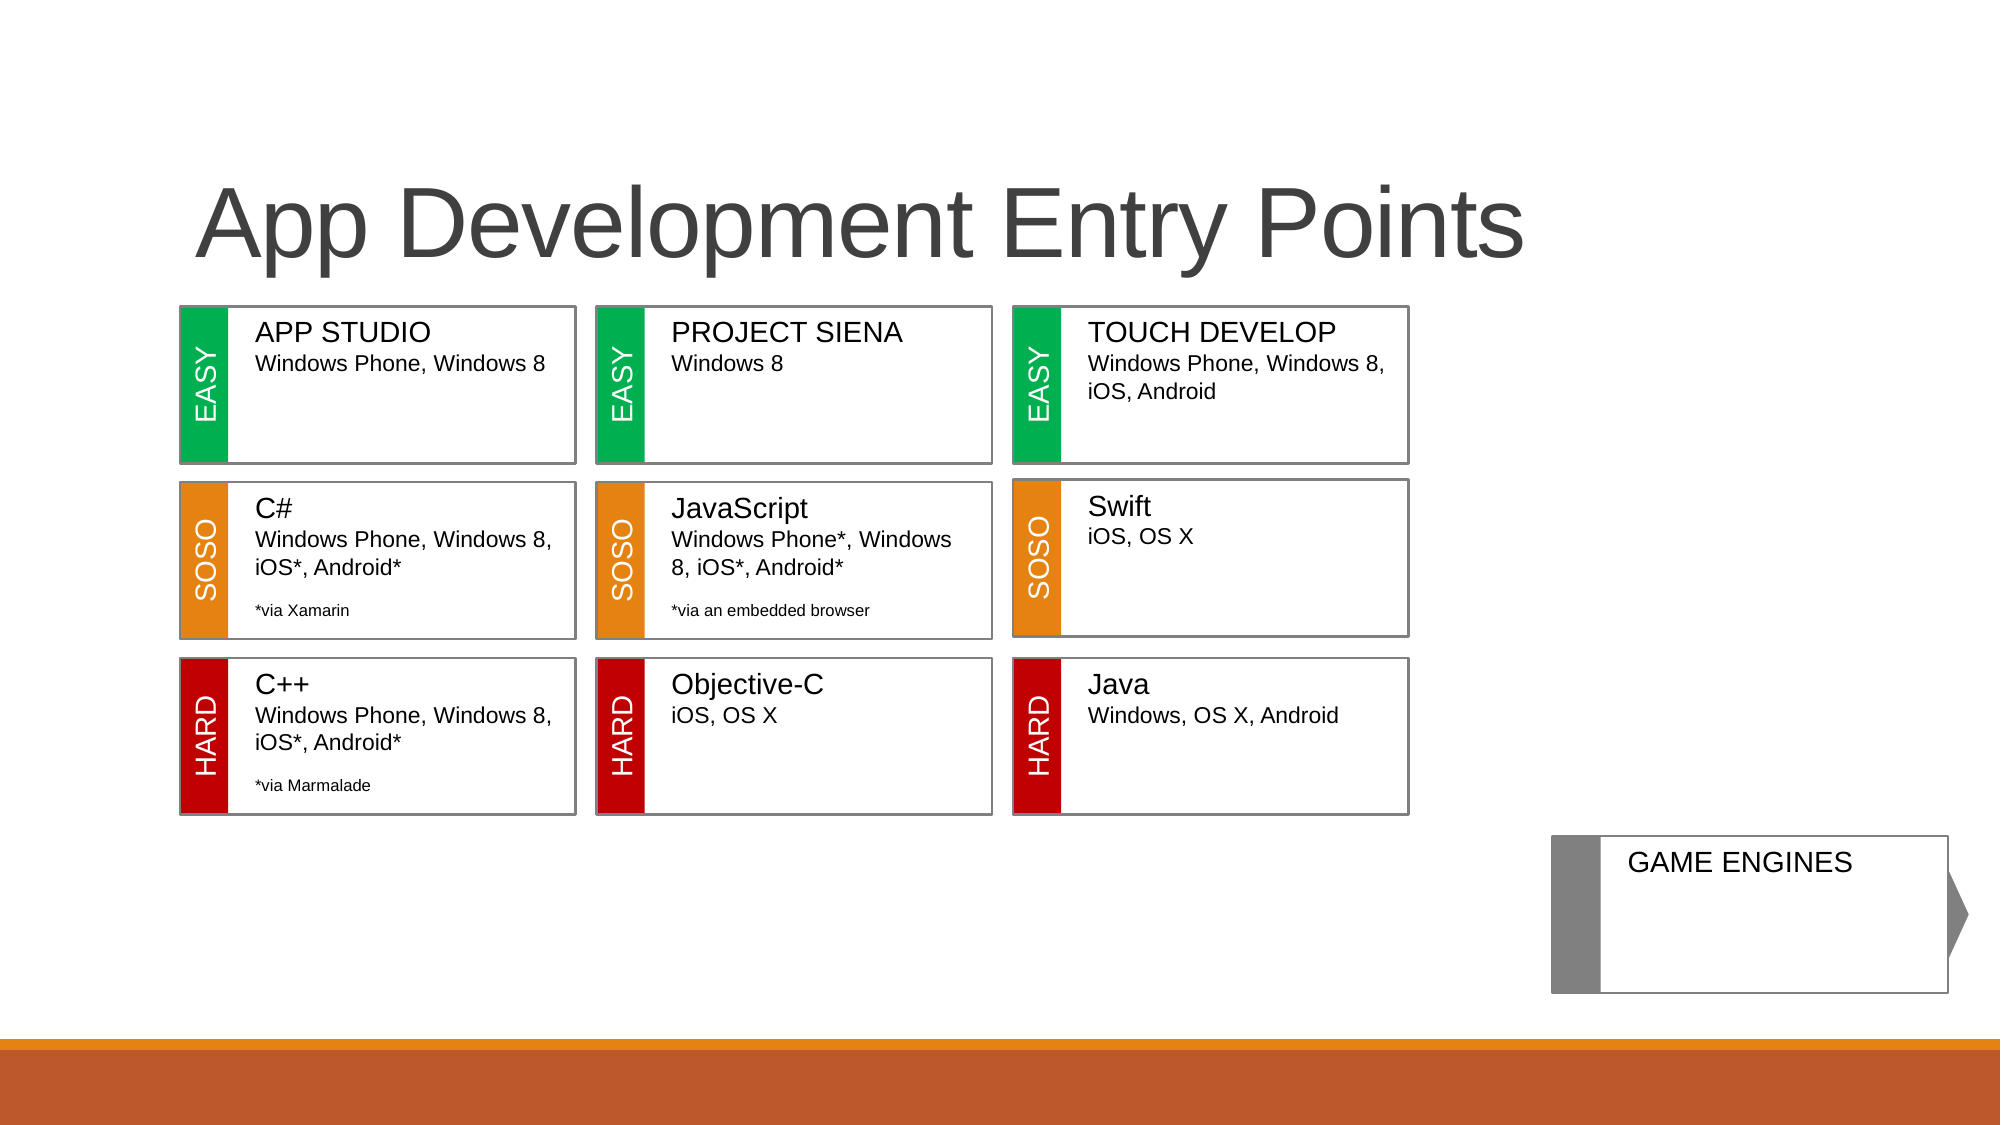

# App Development Entry Points
EASY
APP STUDIO
Windows Phone, Windows 8
EASY
PROJECT SIENA
Windows 8
EASY
TOUCH DEVELOP
Windows Phone, Windows 8, iOS, Android
SOSO
Swift
iOS, OS X

SOSO
C#
Windows Phone, Windows 8, iOS*, Android*
*via Xamarin
SOSO
JavaScript
Windows Phone*, Windows 8, iOS*, Android*
*via an embedded browser
HARD
HARD
C++
Windows Phone, Windows 8, iOS*, Android*
*via Marmalade
HARD
Objective-C
iOS, OS X
Java
Windows, OS X, Android

GAME ENGINES